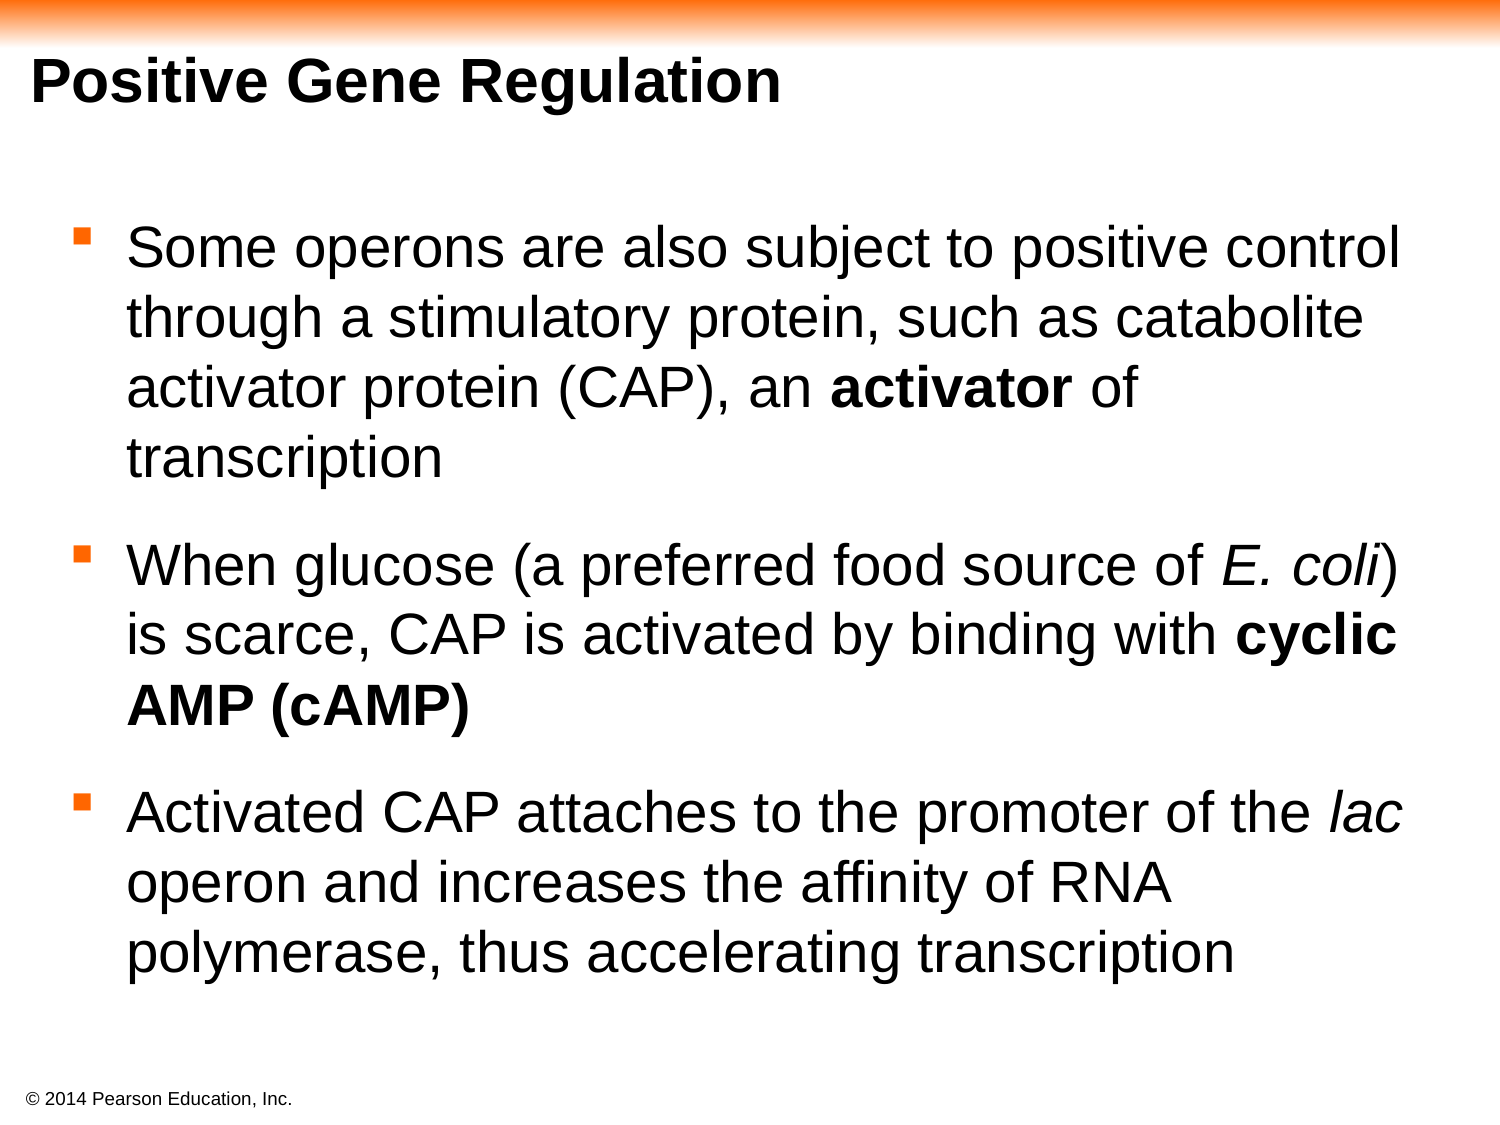

# Positive Gene Regulation
Some operons are also subject to positive control through a stimulatory protein, such as catabolite activator protein (CAP), an activator of transcription
When glucose (a preferred food source of E. coli) is scarce, CAP is activated by binding with cyclic AMP (cAMP)
Activated CAP attaches to the promoter of the lac operon and increases the affinity of RNA polymerase, thus accelerating transcription